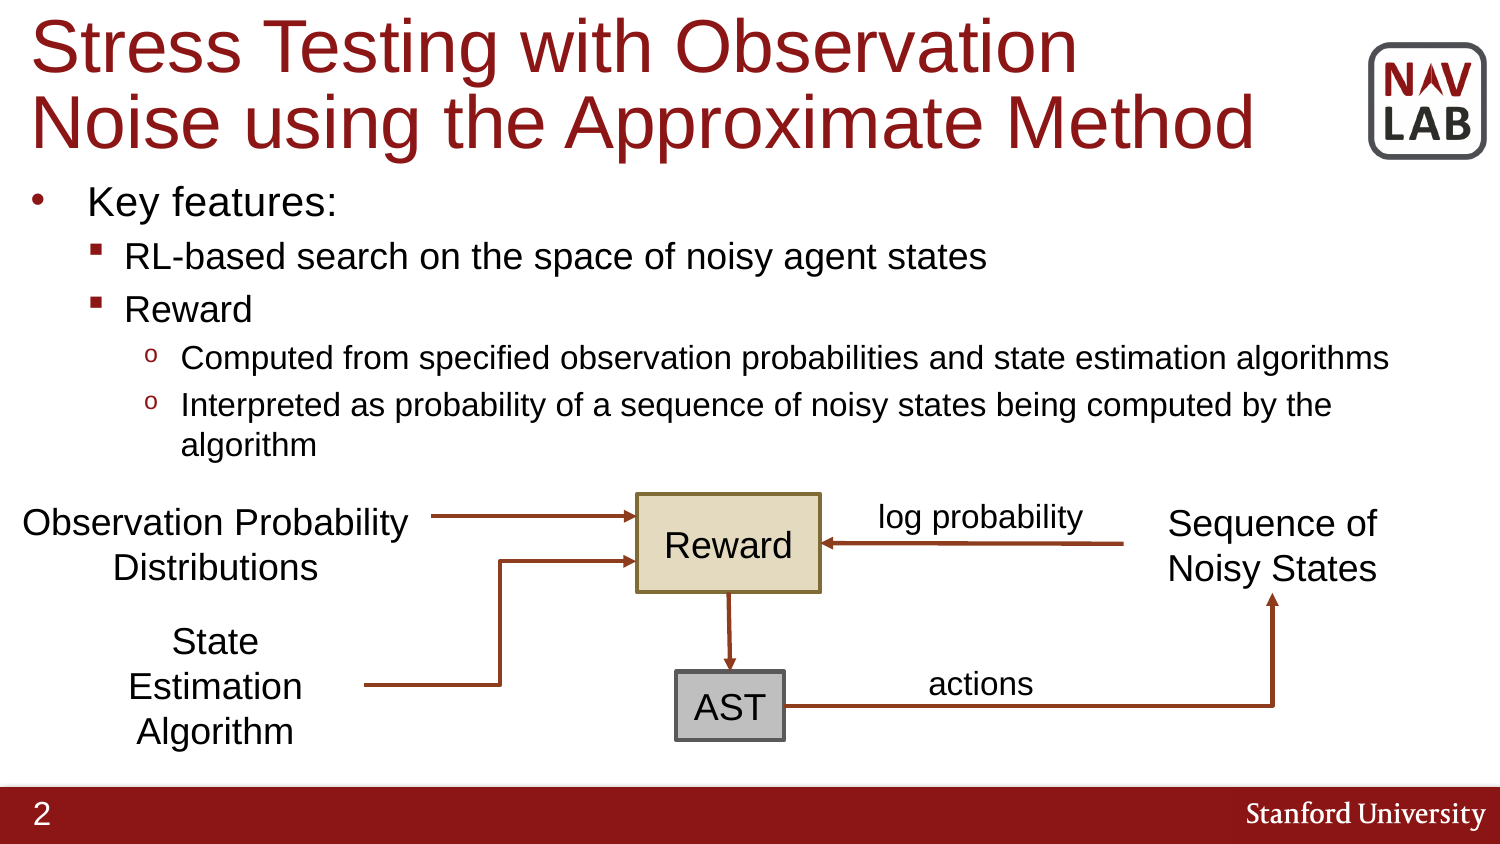

# Stress Testing with Observation Noise using the Approximate Method
Key features:
RL-based search on the space of noisy agent states
Reward
Computed from specified observation probabilities and state estimation algorithms
Interpreted as probability of a sequence of noisy states being computed by the algorithm
log probability
Observation Probability Distributions
Reward
Sequence of Noisy States
State Estimation Algorithm
actions
AST
2